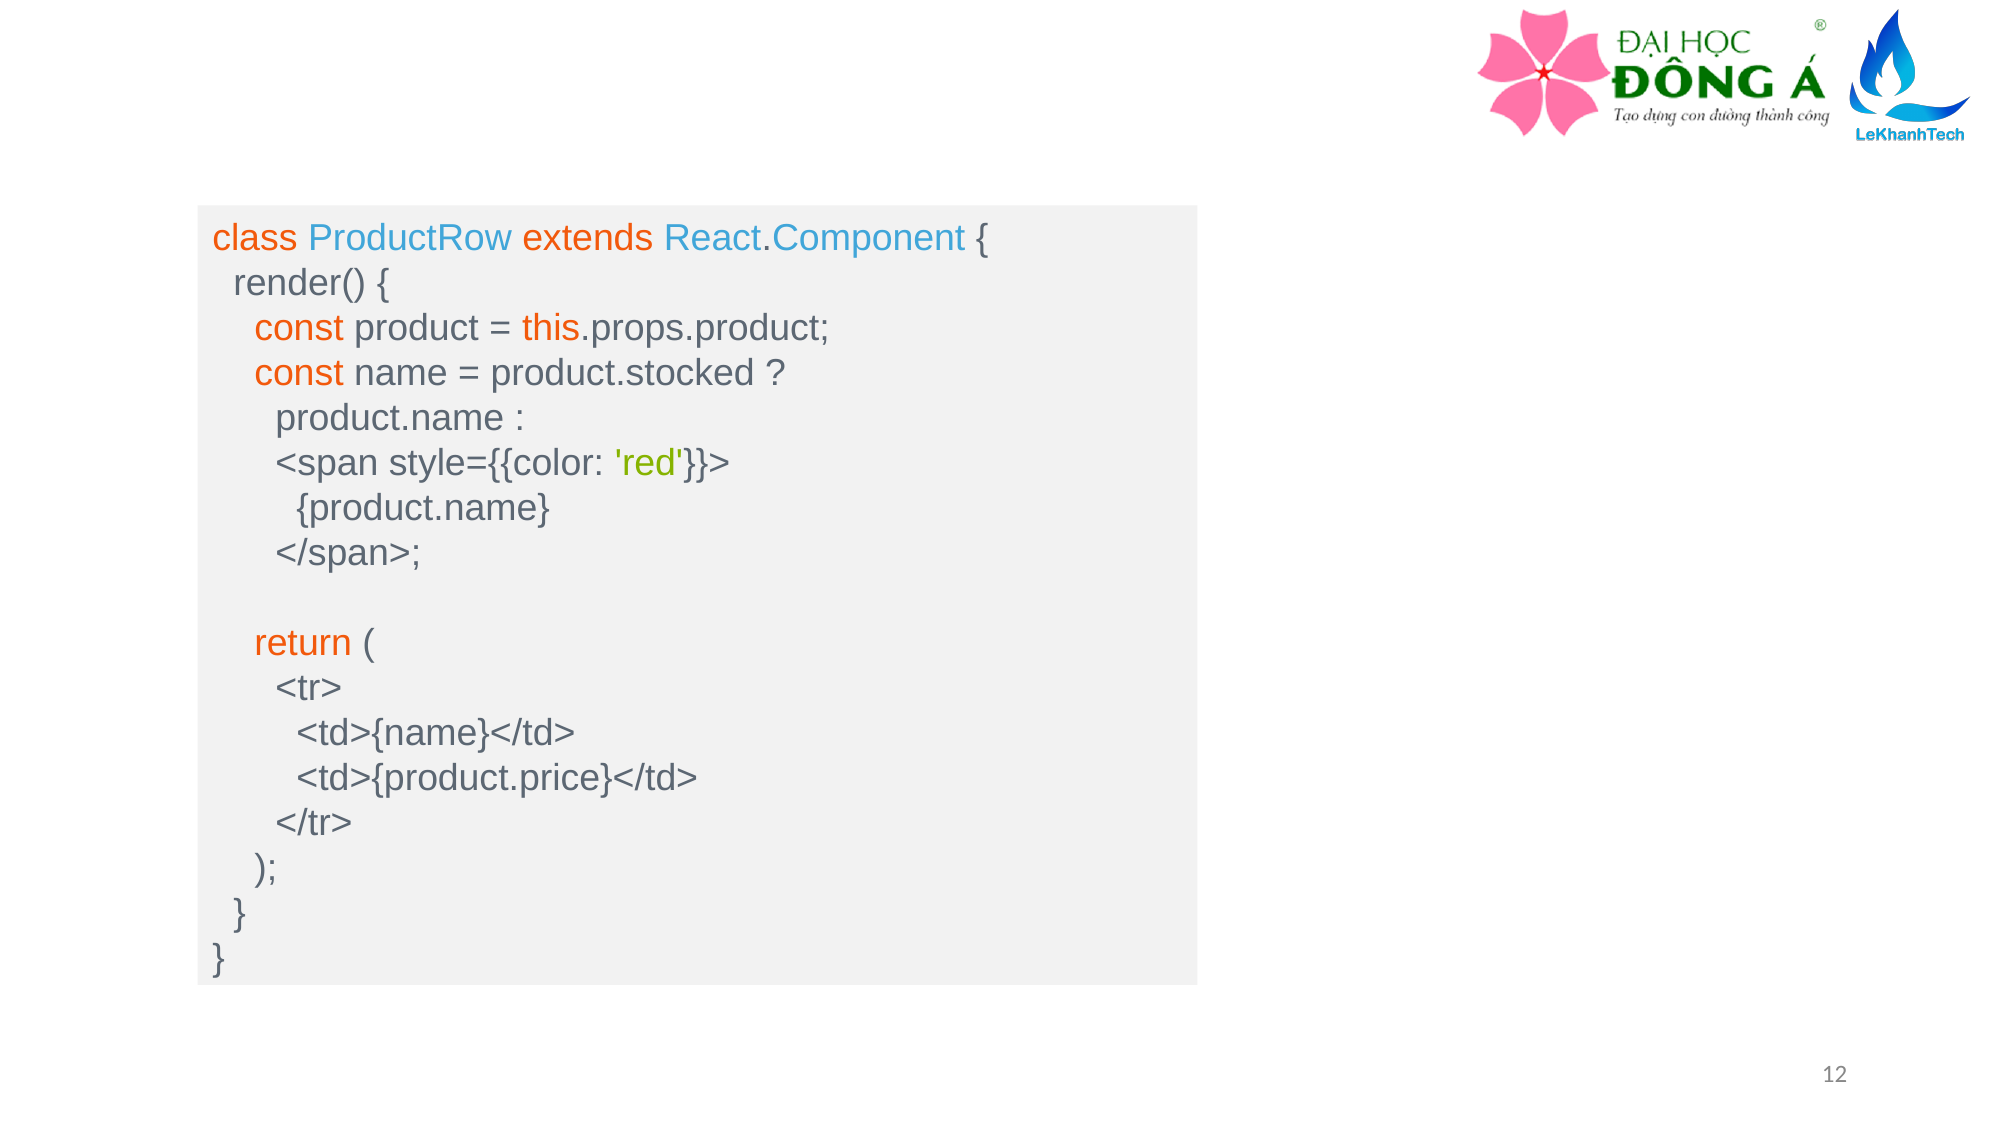

class ProductRow extends React.Component {
  render() {
    const product = this.props.product;
    const name = product.stocked ?
      product.name :
      <span style={{color: 'red'}}>
        {product.name}
      </span>;
    return (
      <tr>
        <td>{name}</td>
        <td>{product.price}</td>
      </tr>
    );
  }
}
12